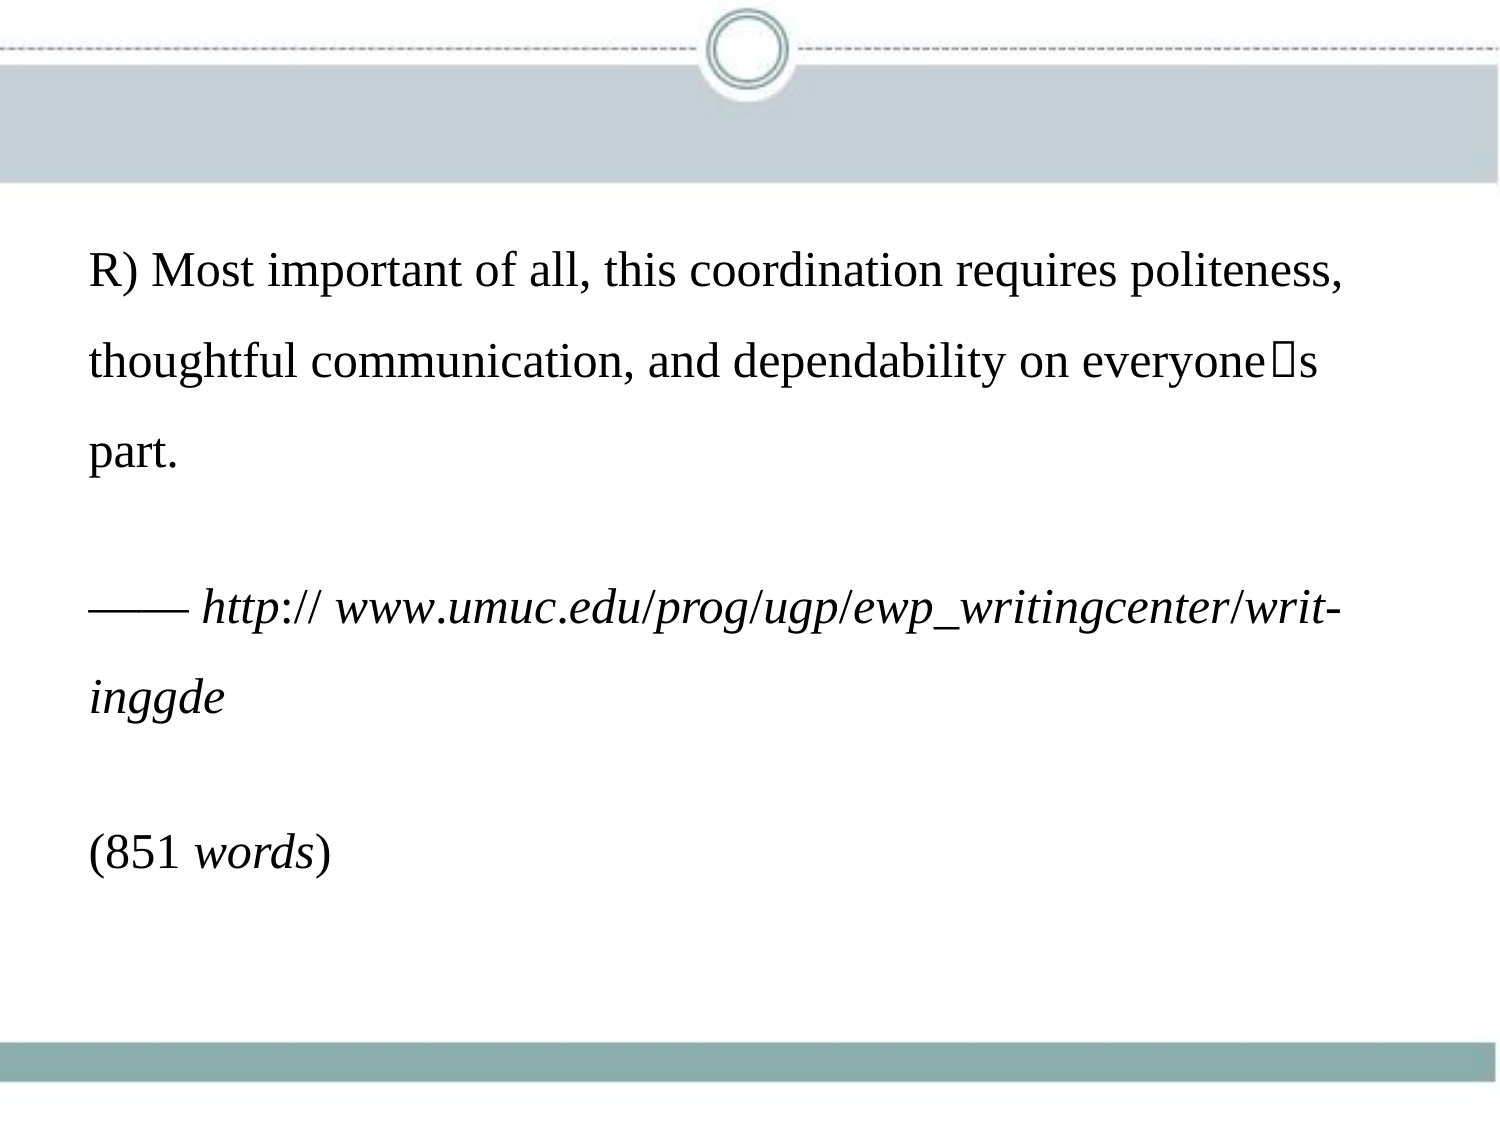

R) Most important of all, this coordination requires politeness,
thoughtful communication, and dependability on everyone􀆳s
part.
—— http:// www.umuc.edu/prog/ugp/ewp_writingcenter/writ-
inggde
(851 words)